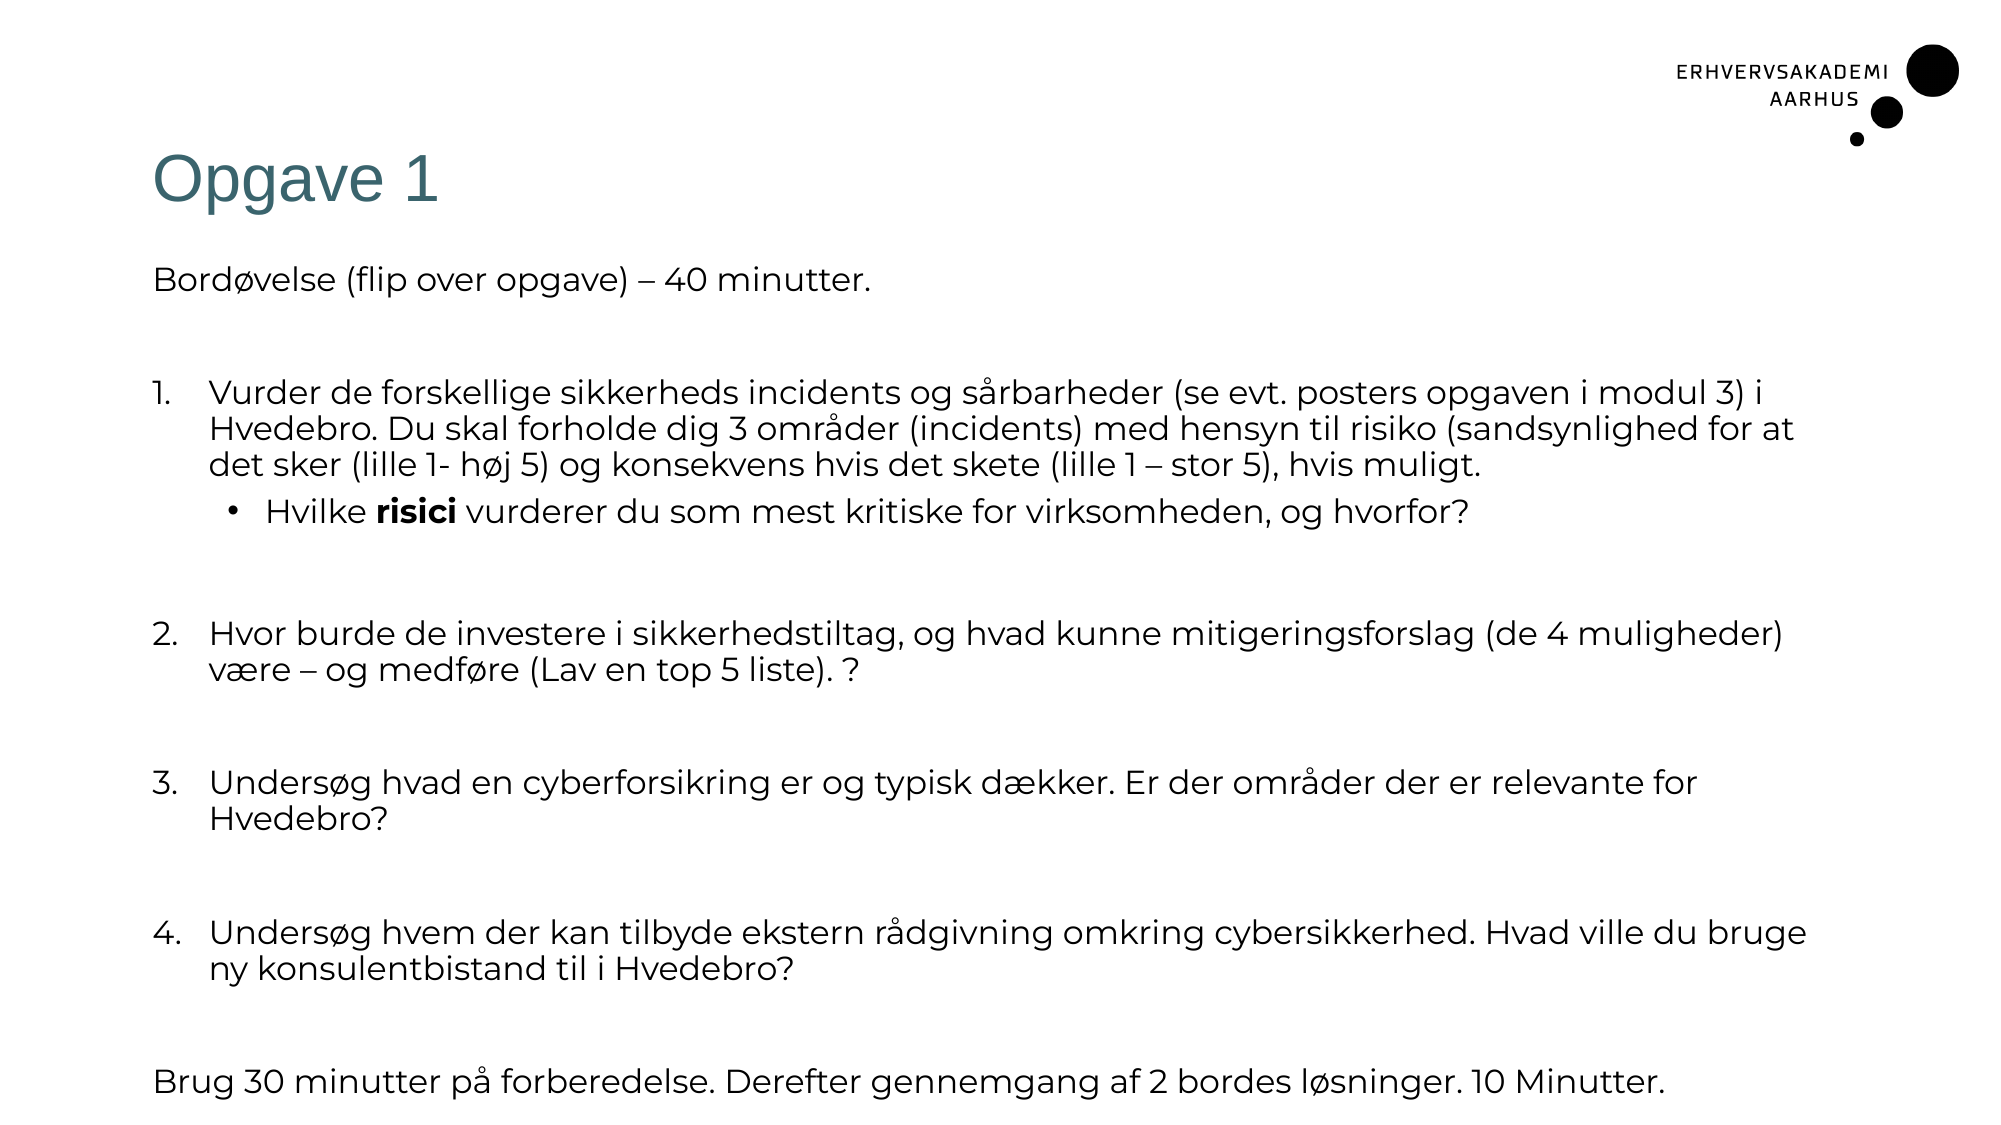

# Opgave 1
Bordøvelse (flip over opgave) – 40 minutter.

Vurder de forskellige sikkerheds incidents og sårbarheder (se evt. posters opgaven i modul 3) i Hvedebro. Du skal forholde dig 3 områder (incidents) med hensyn til risiko (sandsynlighed for at det sker (lille 1- høj 5) og konsekvens hvis det skete (lille 1 – stor 5), hvis muligt.
Hvilke risici vurderer du som mest kritiske for virksomheden, og hvorfor?

Hvor burde de investere i sikkerhedstiltag, og hvad kunne mitigeringsforslag (de 4 muligheder) være – og medføre (Lav en top 5 liste). ?

Undersøg hvad en cyberforsikring er og typisk dækker. Er der områder der er relevante for Hvedebro?

Undersøg hvem der kan tilbyde ekstern rådgivning omkring cybersikkerhed. Hvad ville du bruge ny konsulentbistand til i Hvedebro?

Brug 30 minutter på forberedelse. Derefter gennemgang af 2 bordes løsninger. 10 Minutter.